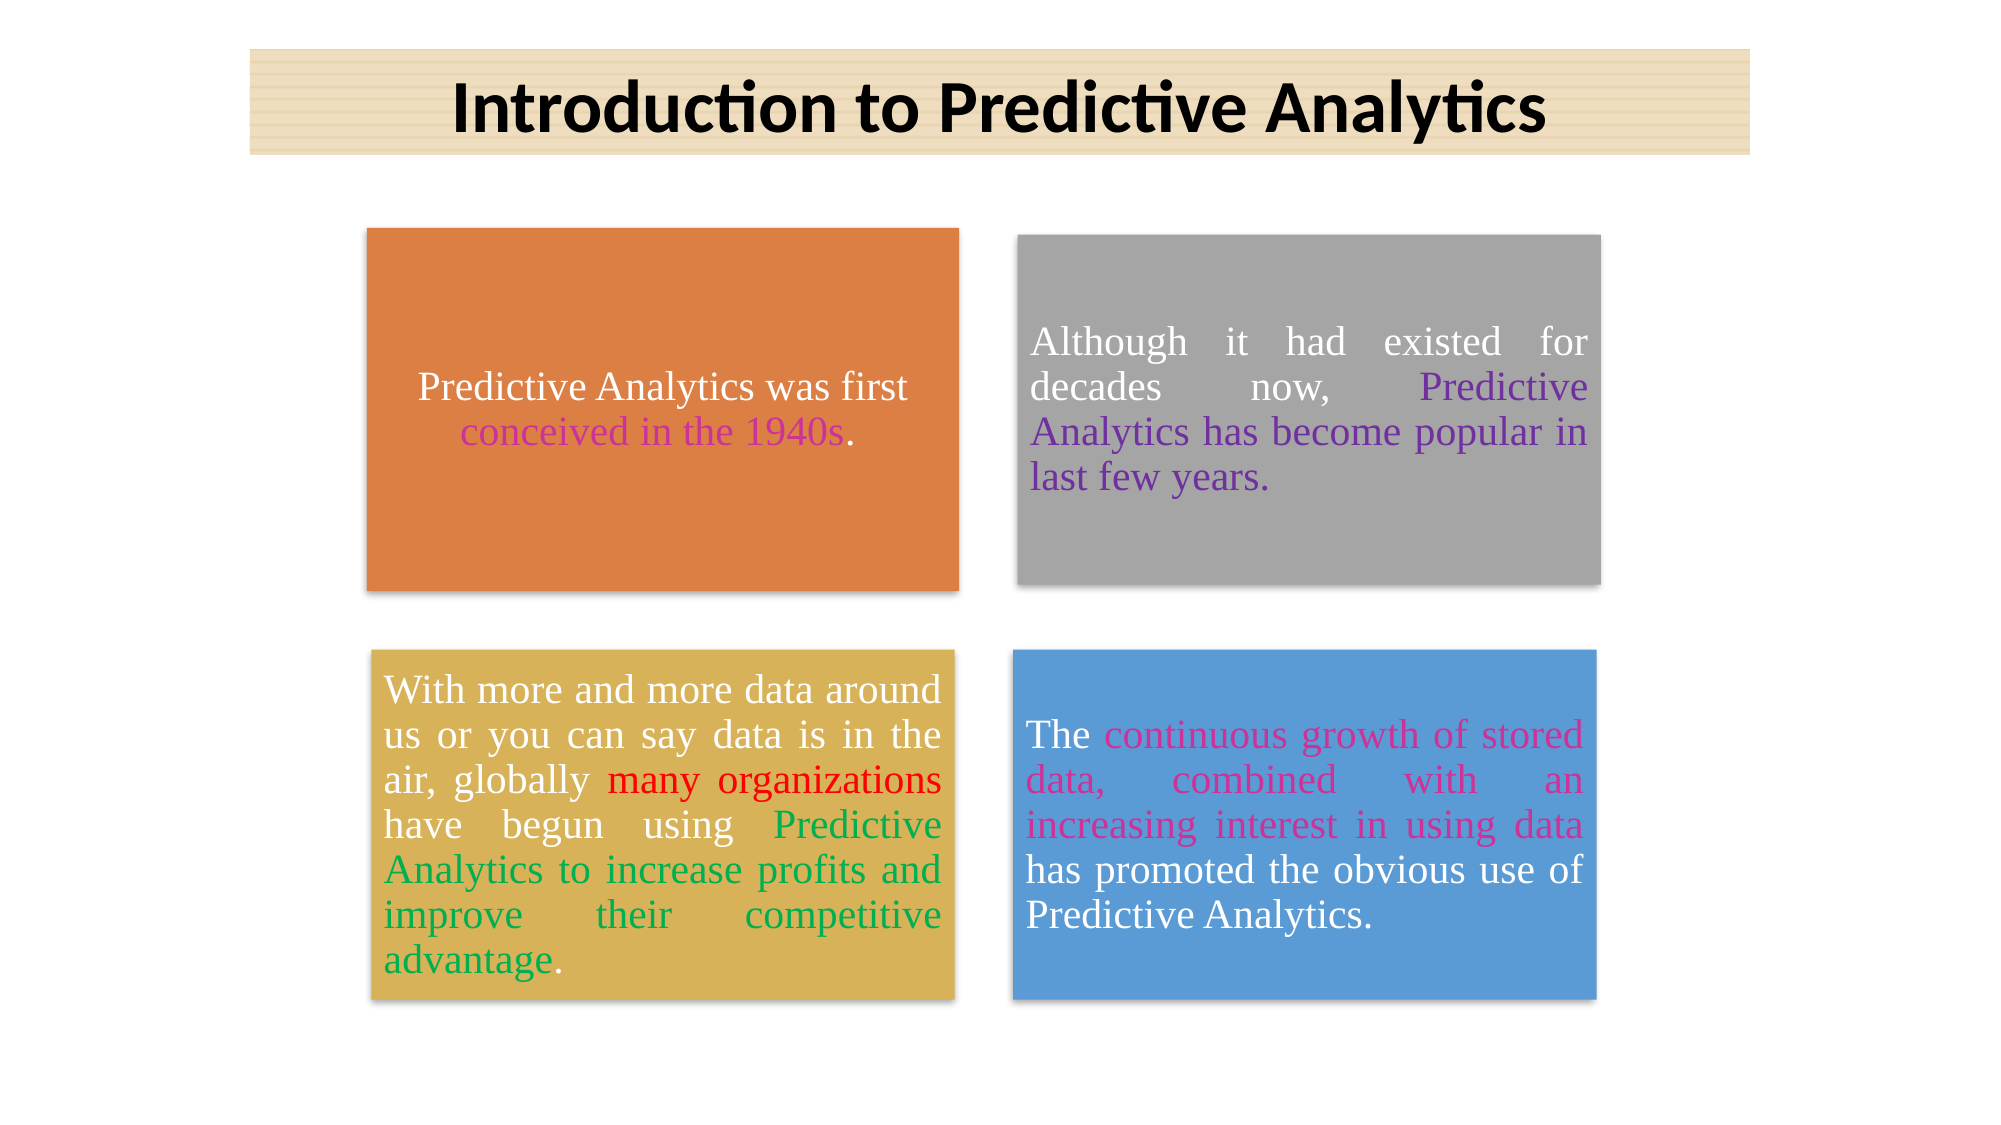

Introduction to Predictive Analytics

Predictive Analytics was first conceived in the 1940s.

Although it had existed for decades now, Predictive Analytics has become popular in last few years.

With more and more data around us or you can say data is in the air, globally many organizations have begun using Predictive Analytics to increase profits and improve their competitive advantage.

The continuous growth of stored data, combined with an increasing interest in using data has promoted the obvious use of Predictive Analytics.